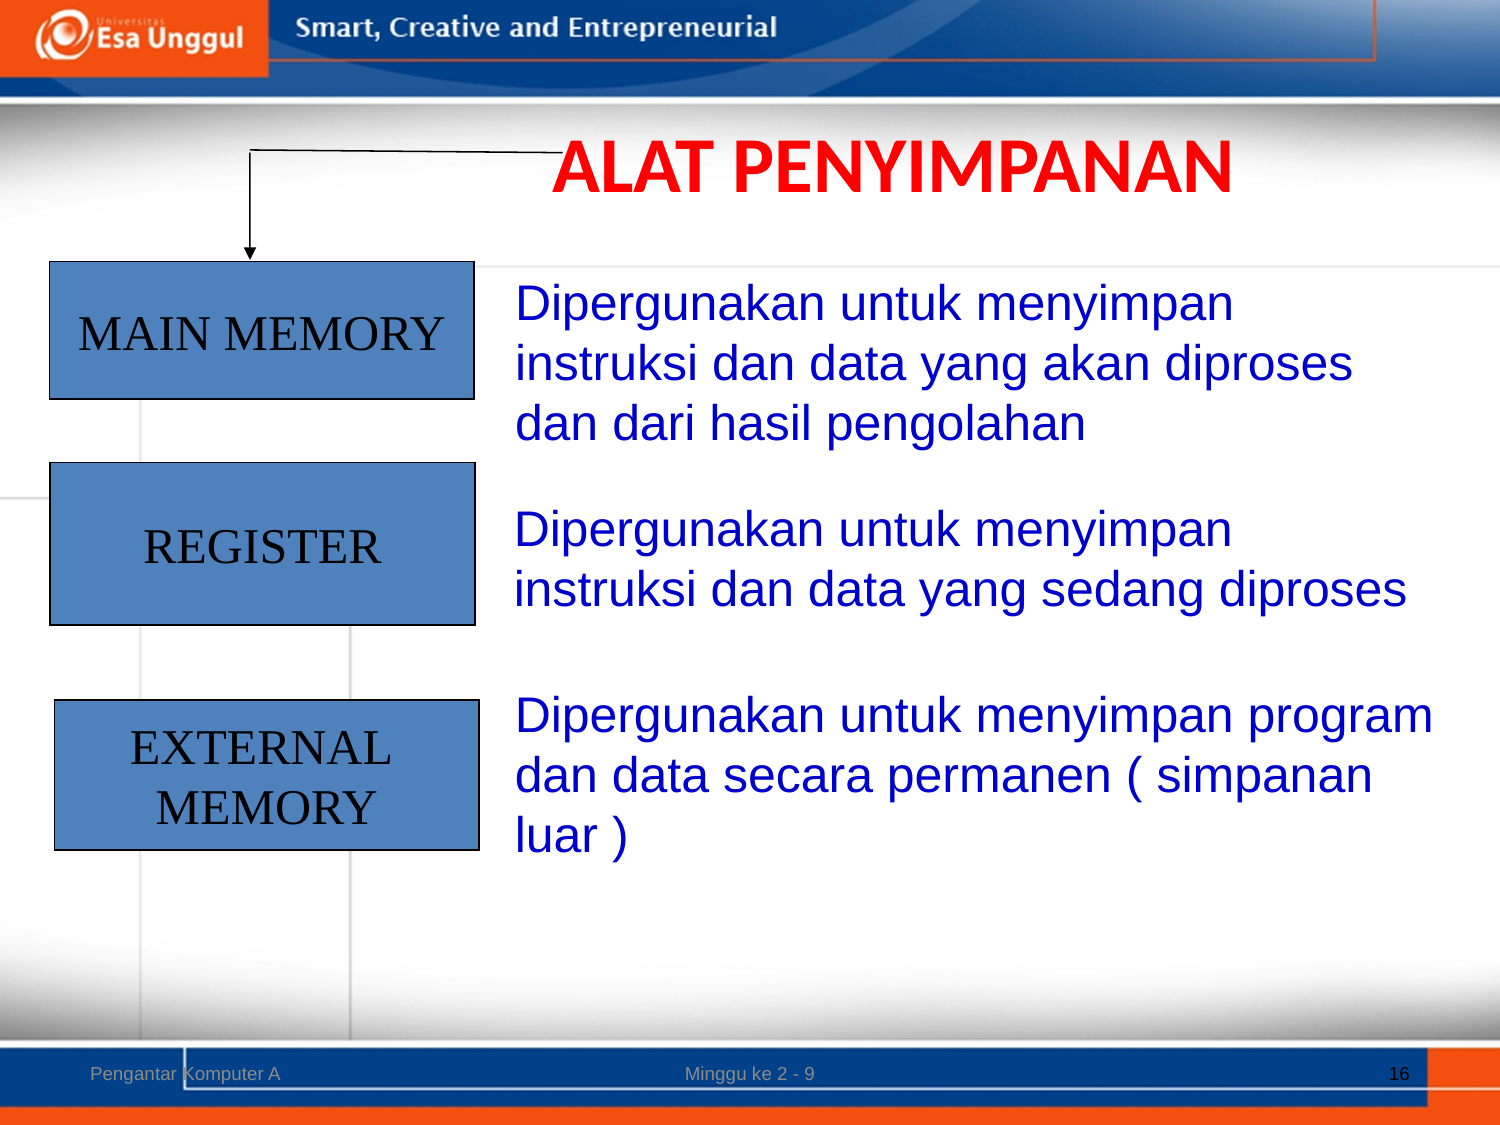

# ALAT PENYIMPANAN

MAIN MEMORY
Dipergunakan untuk menyimpan instruksi dan data yang akan diproses dan dari hasil pengolahan
REGISTER
Dipergunakan untuk menyimpan instruksi dan data yang sedang diproses
Dipergunakan untuk menyimpan program dan data secara permanen ( simpanan luar )
EXTERNAL
MEMORY
Pengantar Komputer A
Minggu ke 2 - 9
16